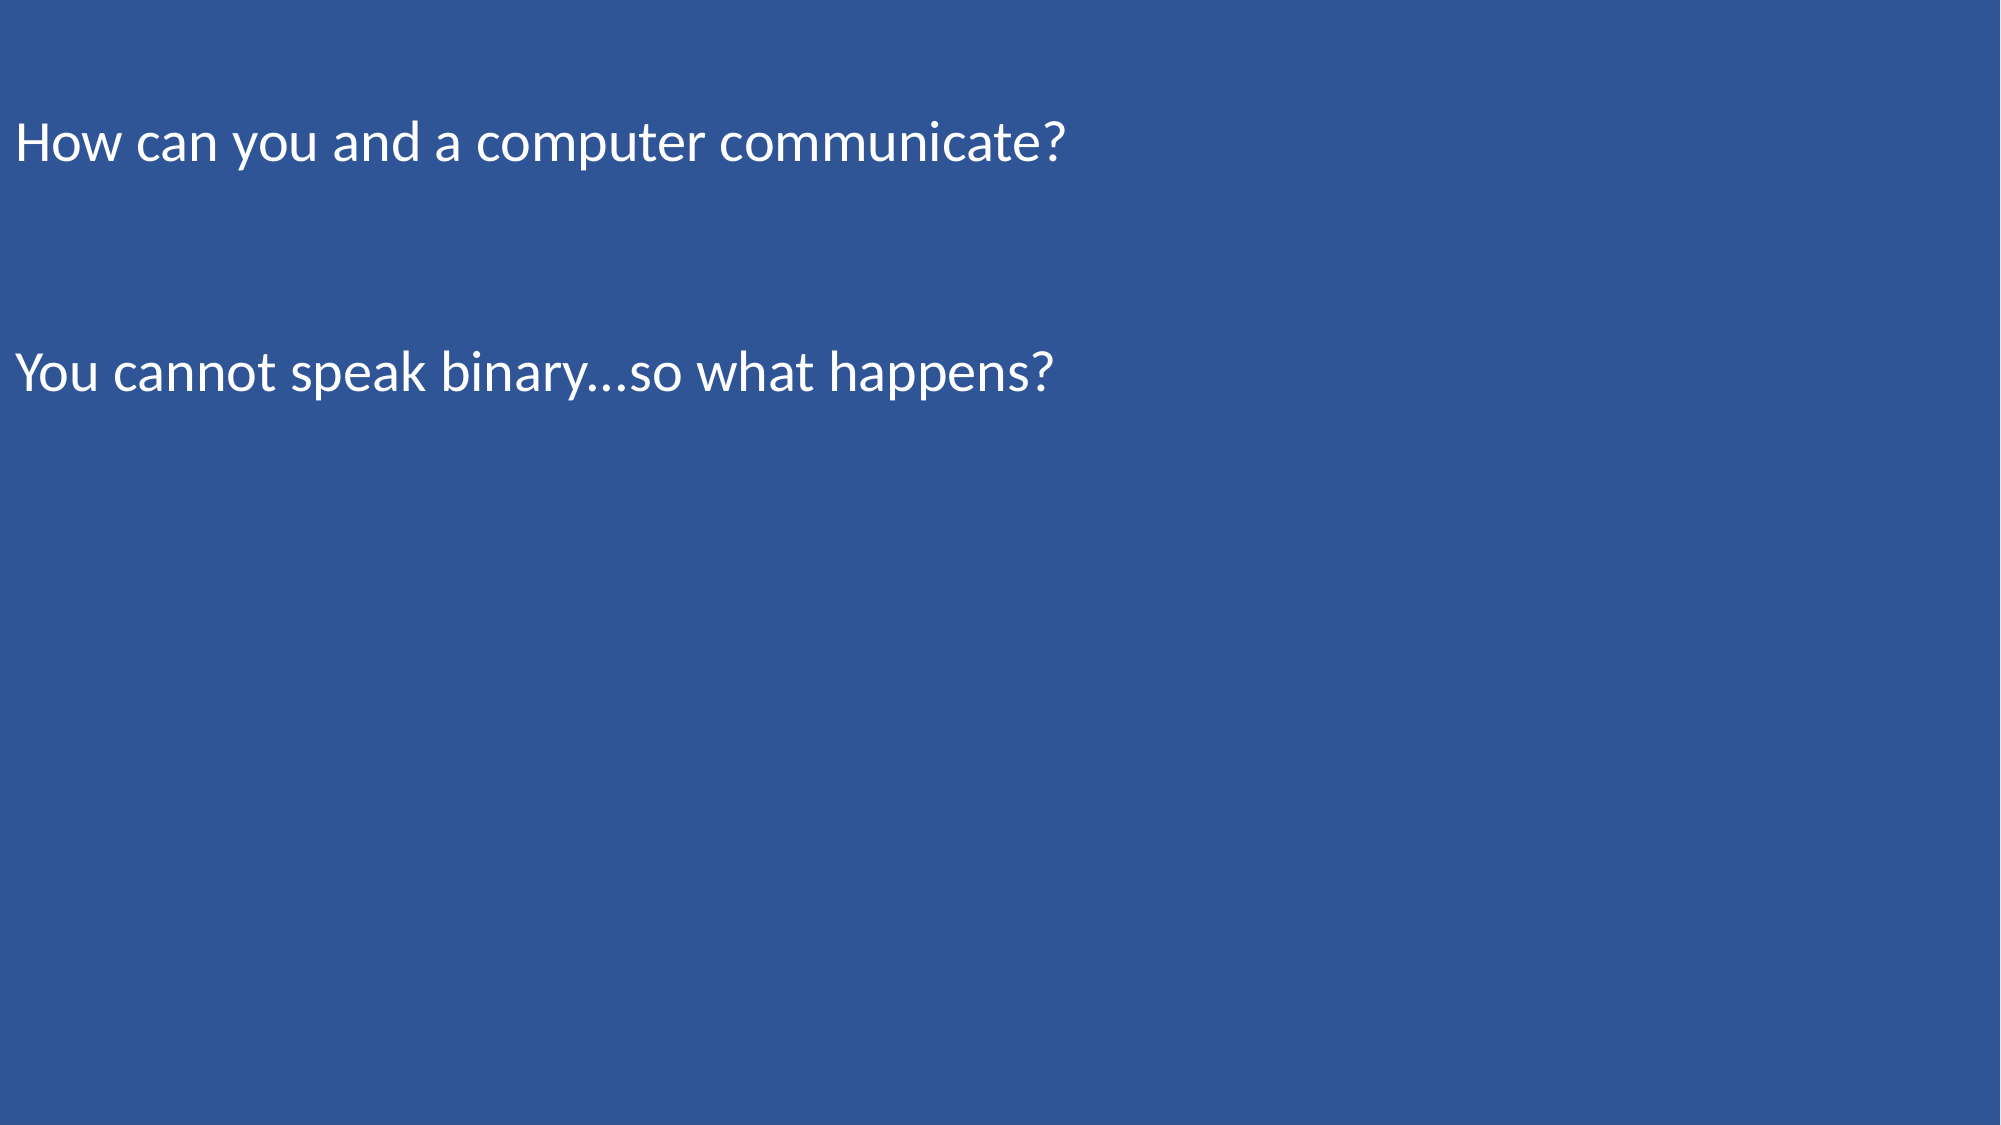

#
How can you and a computer communicate?

You cannot speak binary...so what happens?